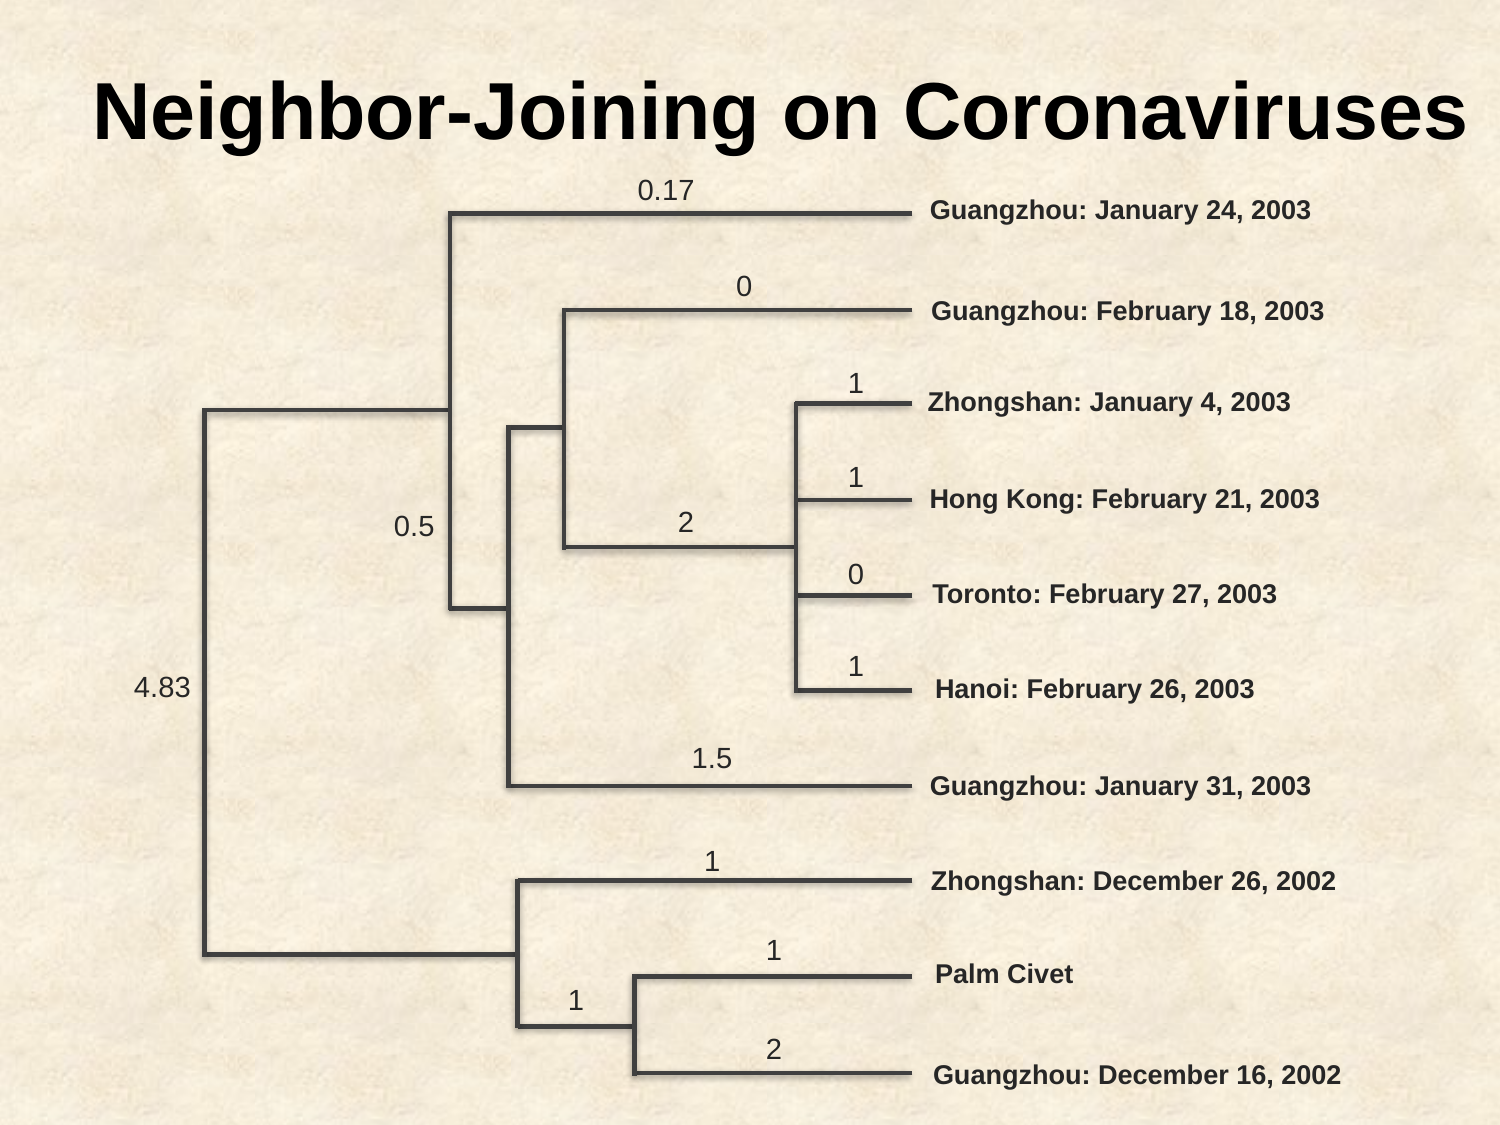

Neighbor-Joining on Coronaviruses
0.17
Guangzhou: January 24, 2003
0
Guangzhou: February 18, 2003
1
Zhongshan: January 4, 2003
1
Hong Kong: February 21, 2003
2
0.5
0
Toronto: February 27, 2003
1
4.83
Hanoi: February 26, 2003
1.5
Guangzhou: January 31, 2003
1
Zhongshan: December 26, 2002
1
Palm Civet
1
2
Guangzhou: December 16, 2002